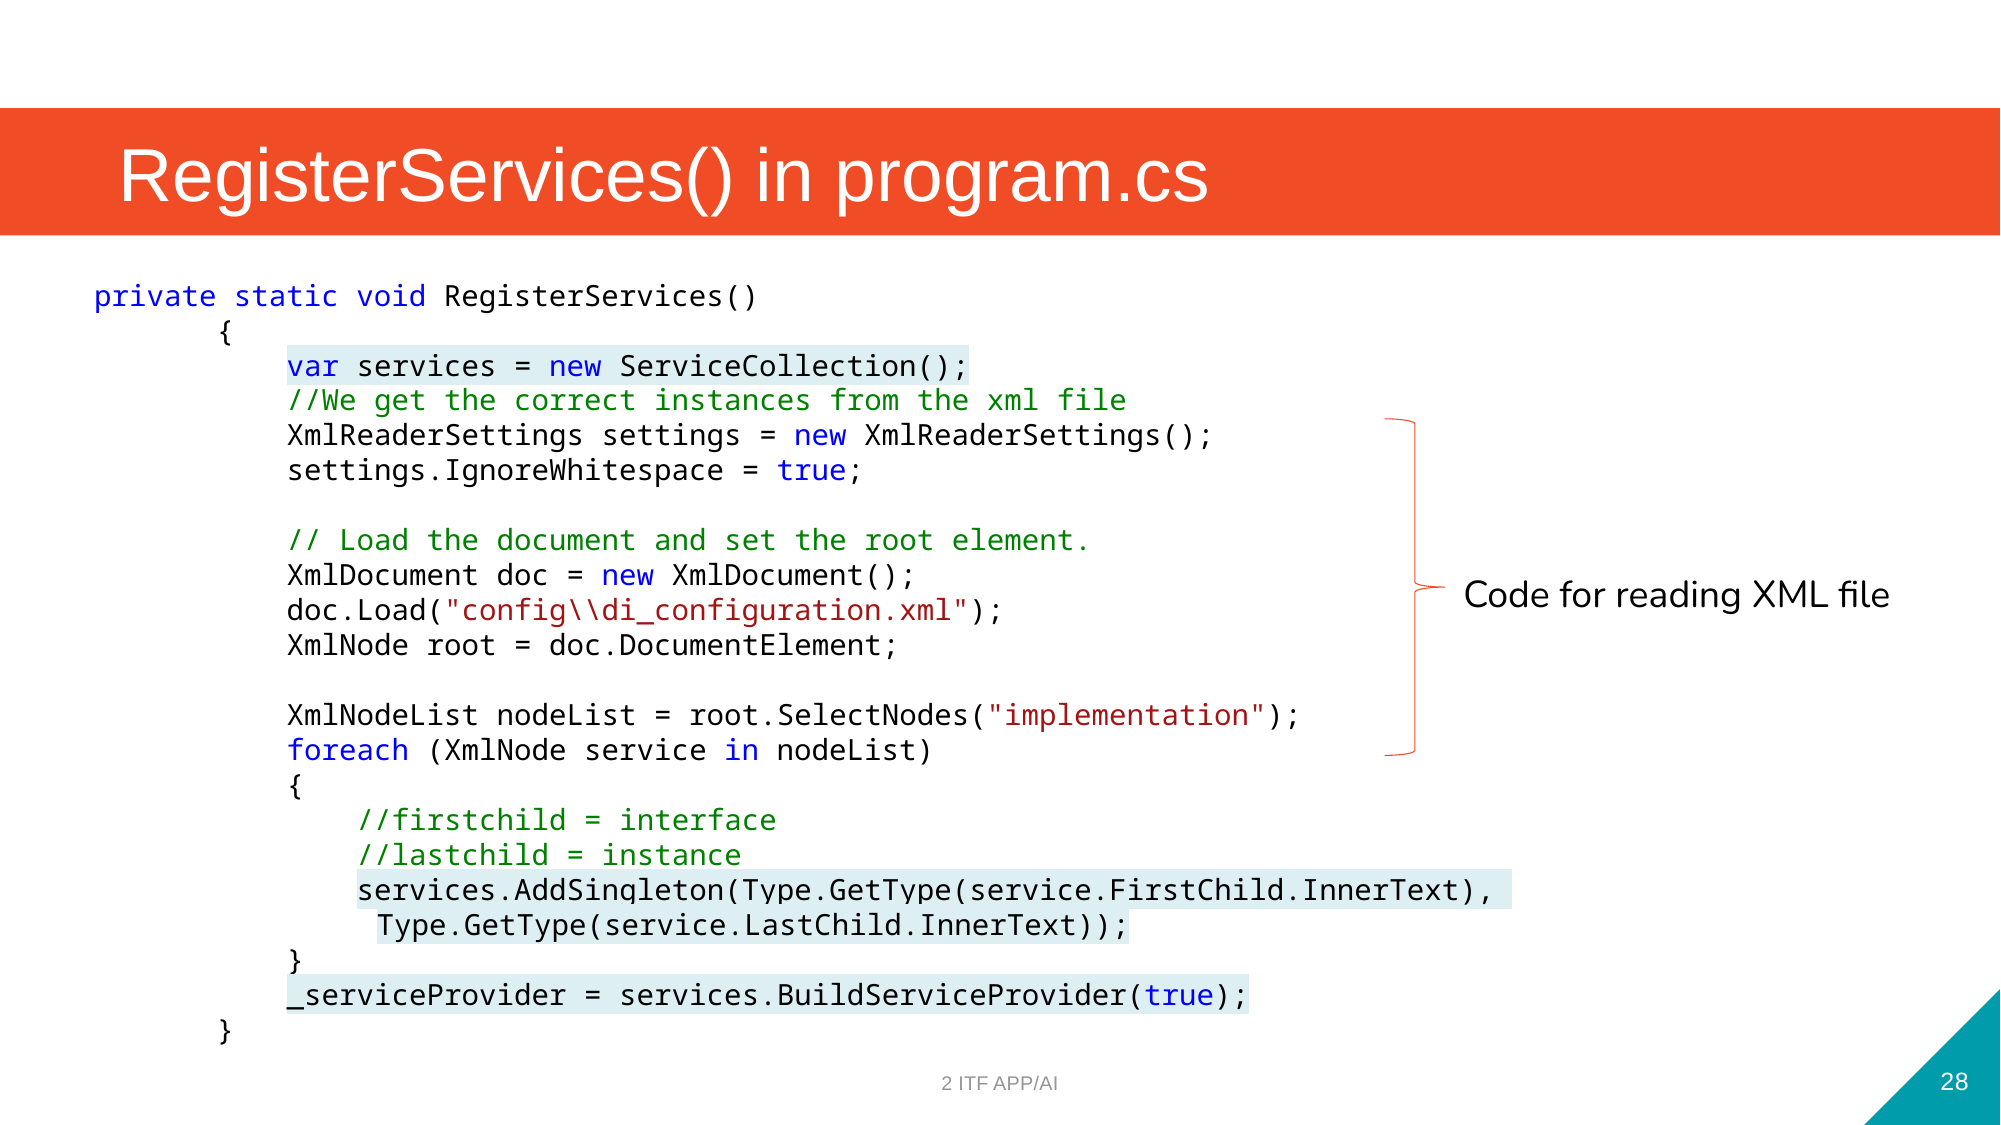

# RegisterServices() in program.cs
 private static void RegisterServices()
        {
            var services = new ServiceCollection();
            //We get the correct instances from the xml file
            XmlReaderSettings settings = new XmlReaderSettings();
            settings.IgnoreWhitespace = true;

            // Load the document and set the root element.
            XmlDocument doc = new XmlDocument();
            doc.Load("config\\di_configuration.xml");
            XmlNode root = doc.DocumentElement;

            XmlNodeList nodeList = root.SelectNodes("implementation");
            foreach (XmlNode service in nodeList)
            {
                //firstchild = interface
                //lastchild = instance
                services.AddSingleton(Type.GetType(service.FirstChild.InnerText), 					Type.GetType(service.LastChild.InnerText));
            }
            _serviceProvider = services.BuildServiceProvider(true);
        }

Code for reading XML file
28
2 ITF APP/AI